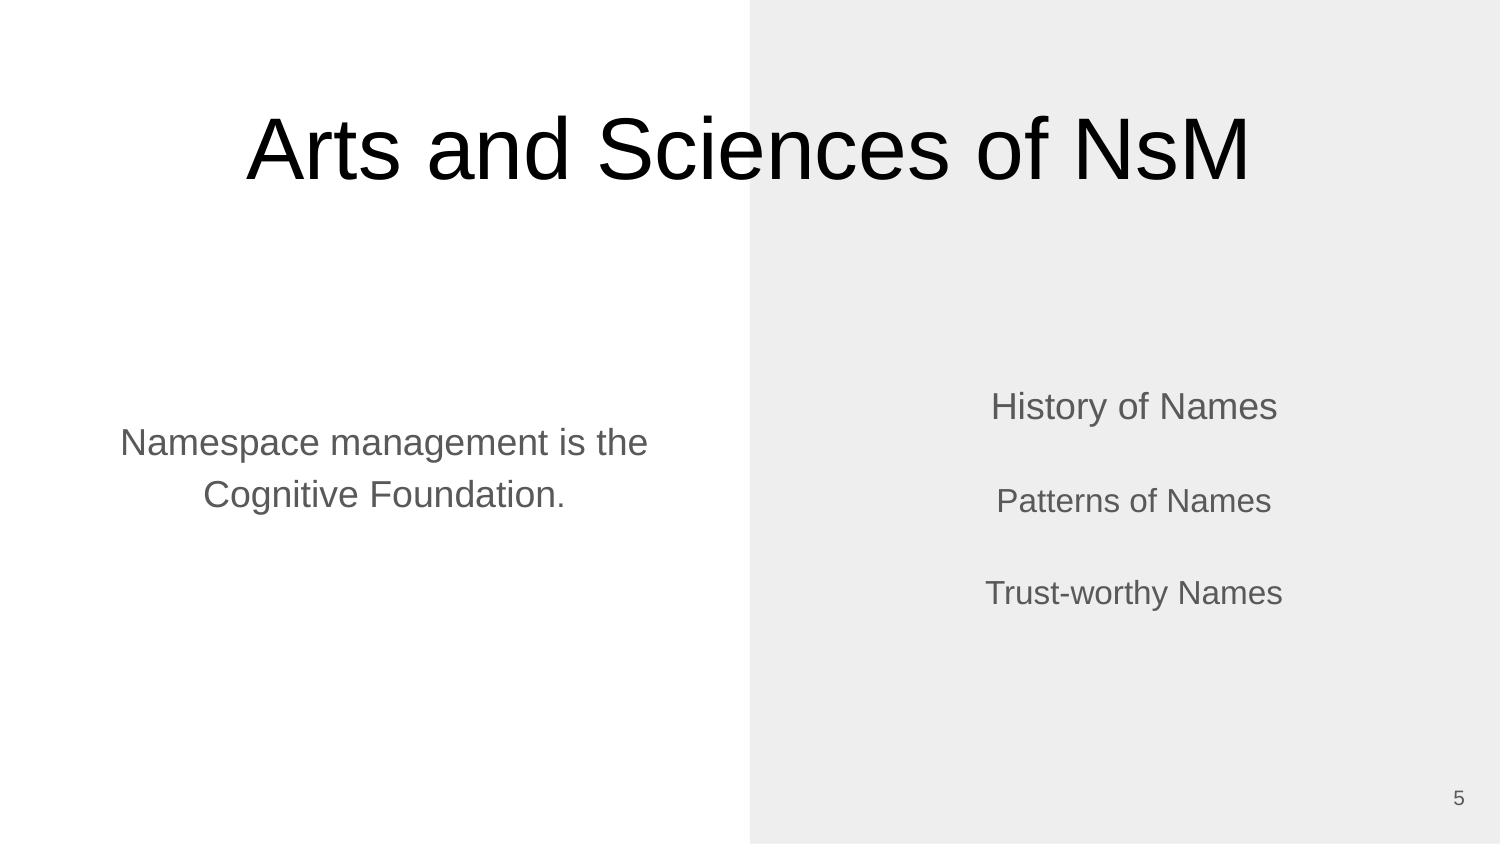

# Arts and Sciences of NsM
History of Names

Patterns of Names

Trust-worthy Names
Namespace management is the Cognitive Foundation.
5